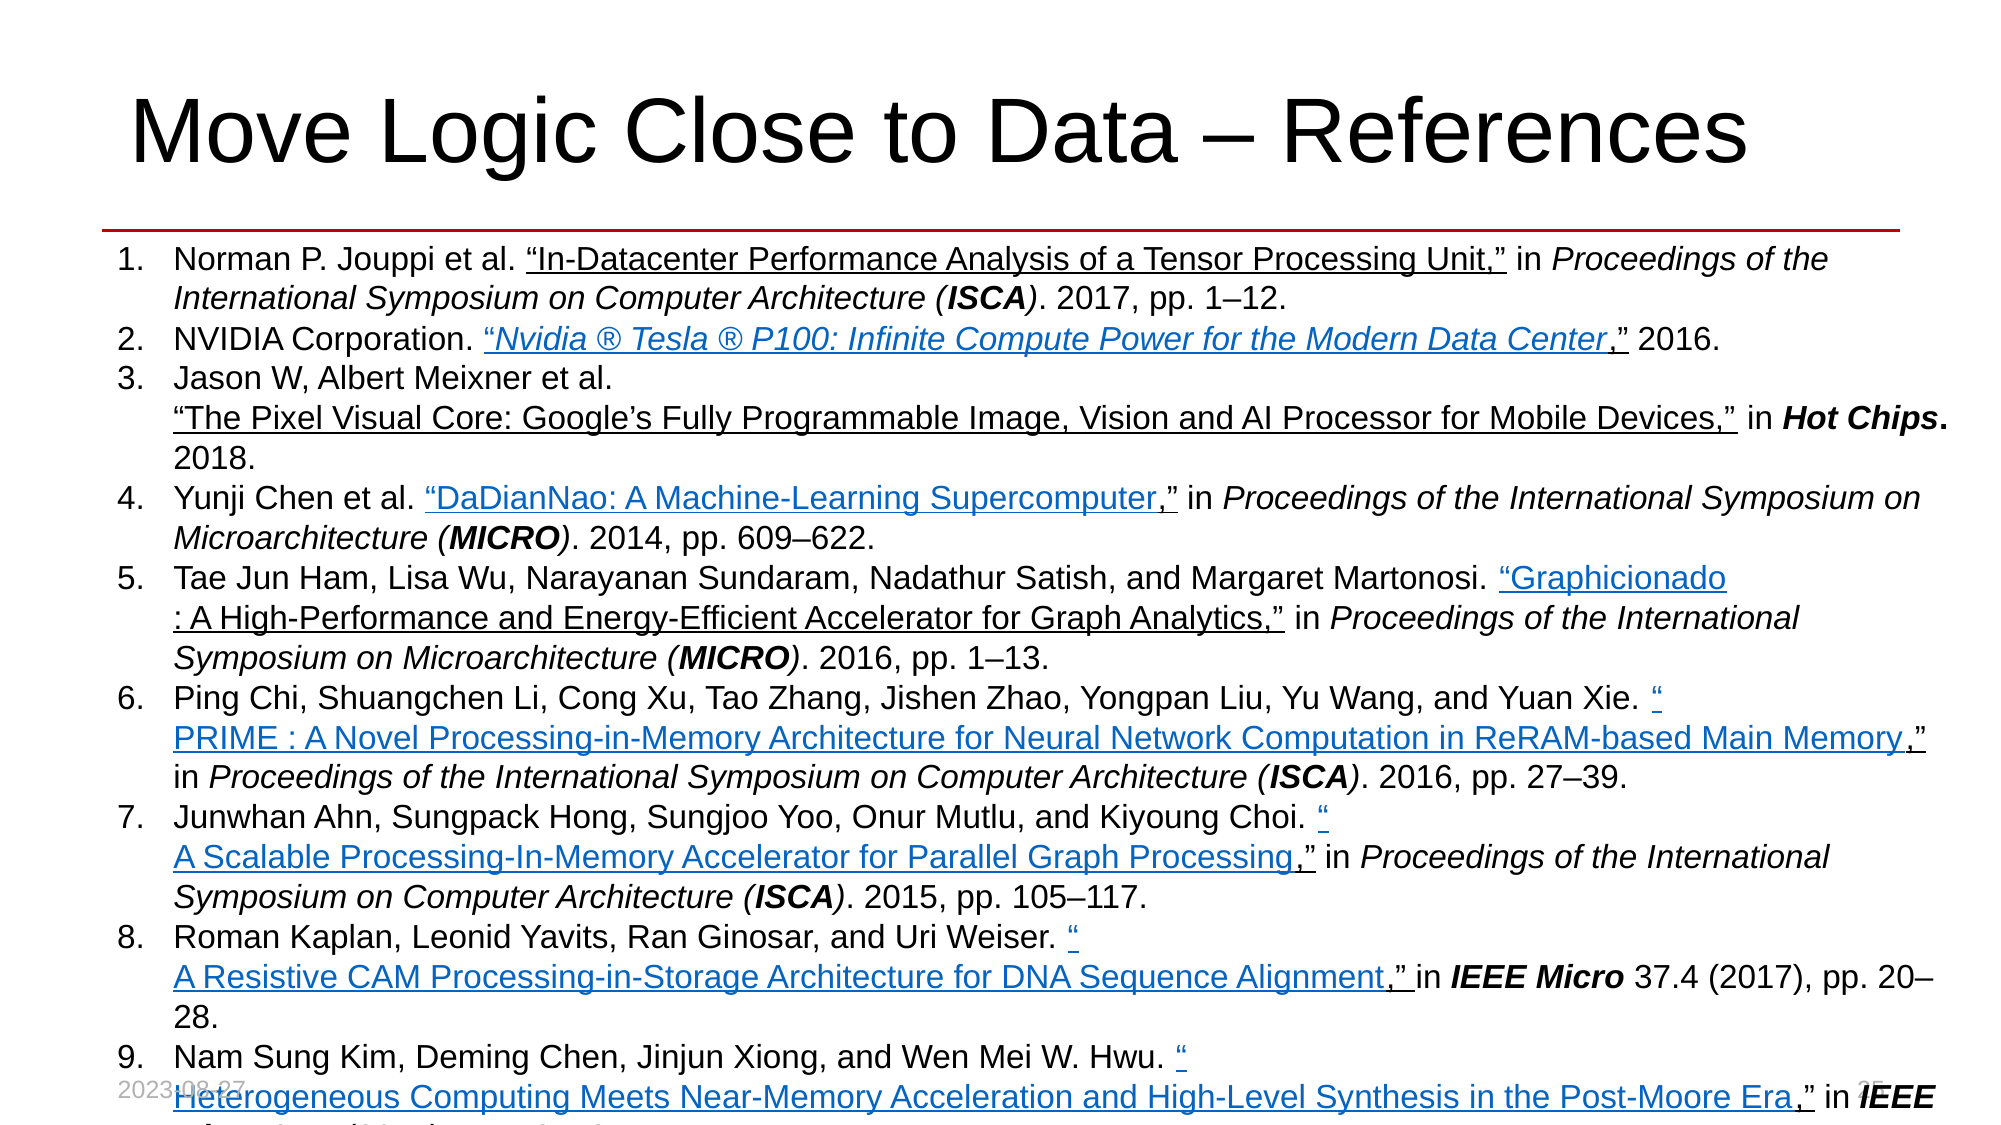

# Move Logic Close to Data – References
Norman P. Jouppi et al. “In-Datacenter Performance Analysis of a Tensor Processing Unit,” in Proceedings of the International Symposium on Computer Architecture (ISCA). 2017, pp. 1–12.
NVIDIA Corporation. “Nvidia ® Tesla ® P100: Infinite Compute Power for the Modern Data Center,” 2016.
Jason W, Albert Meixner et al. “The Pixel Visual Core: Google’s Fully Programmable Image, Vision and AI Processor for Mobile Devices,” in Hot Chips. 2018.
Yunji Chen et al. “DaDianNao: A Machine-Learning Supercomputer,” in Proceedings of the International Symposium on Microarchitecture (MICRO). 2014, pp. 609–622.
Tae Jun Ham, Lisa Wu, Narayanan Sundaram, Nadathur Satish, and Margaret Martonosi. “Graphicionado: A High-Performance and Energy-Efficient Accelerator for Graph Analytics,” in Proceedings of the International Symposium on Microarchitecture (MICRO). 2016, pp. 1–13.
Ping Chi, Shuangchen Li, Cong Xu, Tao Zhang, Jishen Zhao, Yongpan Liu, Yu Wang, and Yuan Xie. “PRIME : A Novel Processing-in-Memory Architecture for Neural Network Computation in ReRAM-based Main Memory,” in Proceedings of the International Symposium on Computer Architecture (ISCA). 2016, pp. 27–39.
Junwhan Ahn, Sungpack Hong, Sungjoo Yoo, Onur Mutlu, and Kiyoung Choi. “A Scalable Processing-In-Memory Accelerator for Parallel Graph Processing,” in Proceedings of the International Symposium on Computer Architecture (ISCA). 2015, pp. 105–117.
Roman Kaplan, Leonid Yavits, Ran Ginosar, and Uri Weiser. “A Resistive CAM Processing-in-Storage Architecture for DNA Sequence Alignment,” in IEEE Micro 37.4 (2017), pp. 20–28.
Nam Sung Kim, Deming Chen, Jinjun Xiong, and Wen Mei W. Hwu. “Heterogeneous Computing Meets Near-Memory Acceleration and High-Level Synthesis in the Post-Moore Era,” in IEEE Micro 37.4 (2017), pp. 10–18.
Jamie Liu, Ben Jaiyen, Richard Veras, and Onur Mutlu, “RAIDR: Retention-Aware Intelligent DRAM Refresh,” in Proceedings of the International Symposium on Computer Architecture (ISCA), Portland, OR, June 2012, pp. 1-12.
25
2023-08-27